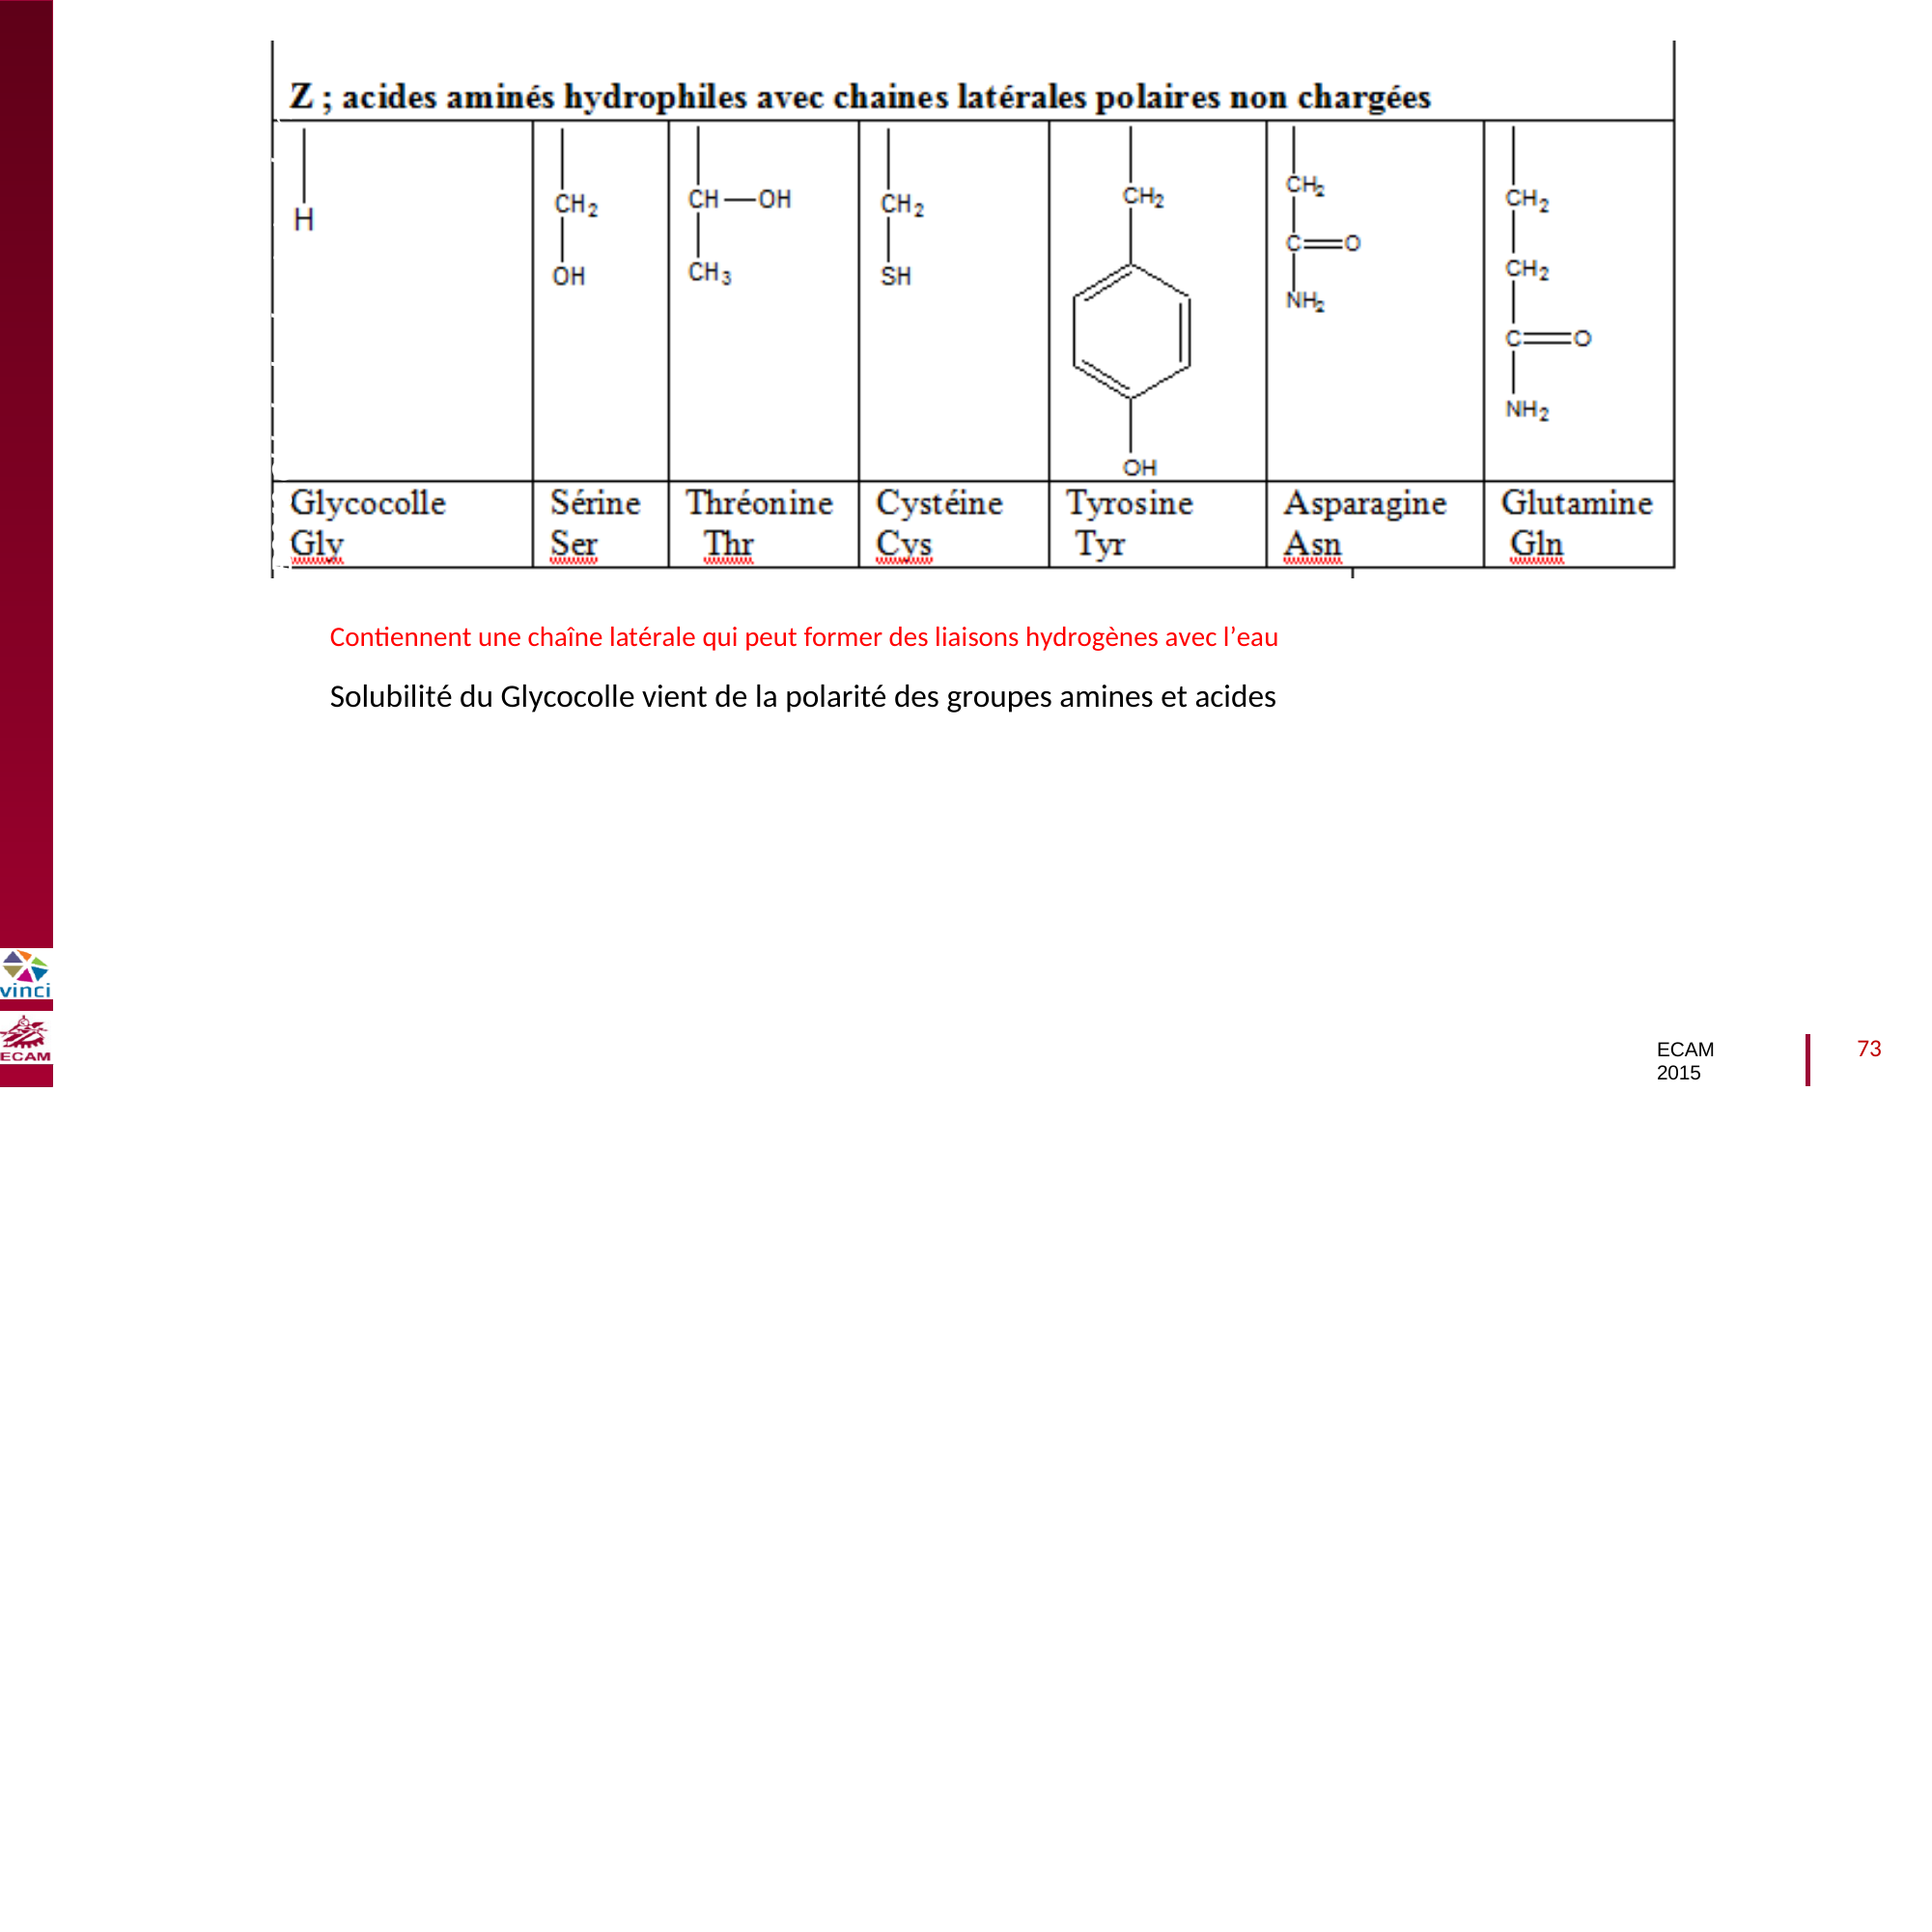

B2040-Chimie du vivant et environnement
Contiennent une chaîne latérale qui peut former des liaisons hydrogènes avec l’eau
Solubilité du Glycocolle vient de la polarité des groupes amines et acides

73
ECAM 2015